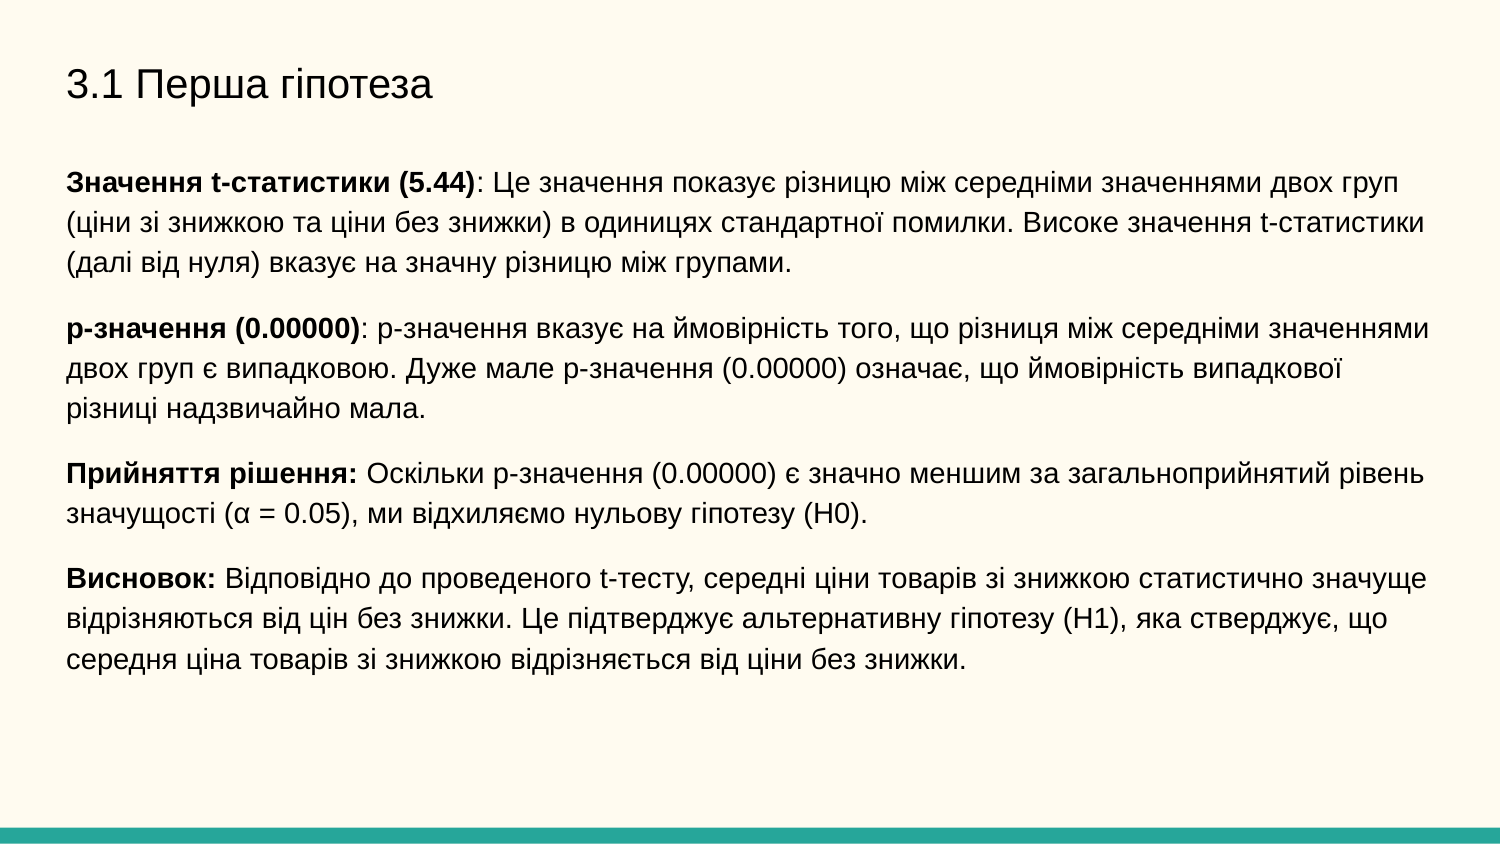

# 3.1 Перша гіпотеза
Значення t-статистики (5.44): Це значення показує різницю між середніми значеннями двох груп (ціни зі знижкою та ціни без знижки) в одиницях стандартної помилки. Високе значення t-статистики (далі від нуля) вказує на значну різницю між групами.
p-значення (0.00000): p-значення вказує на ймовірність того, що різниця між середніми значеннями двох груп є випадковою. Дуже мале p-значення (0.00000) означає, що ймовірність випадкової різниці надзвичайно мала.
Прийняття рішення: Оскільки p-значення (0.00000) є значно меншим за загальноприйнятий рівень значущості (α = 0.05), ми відхиляємо нульову гіпотезу (H0).
Висновок: Відповідно до проведеного t-тесту, середні ціни товарів зі знижкою статистично значуще відрізняються від цін без знижки. Це підтверджує альтернативну гіпотезу (H1), яка стверджує, що середня ціна товарів зі знижкою відрізняється від ціни без знижки.